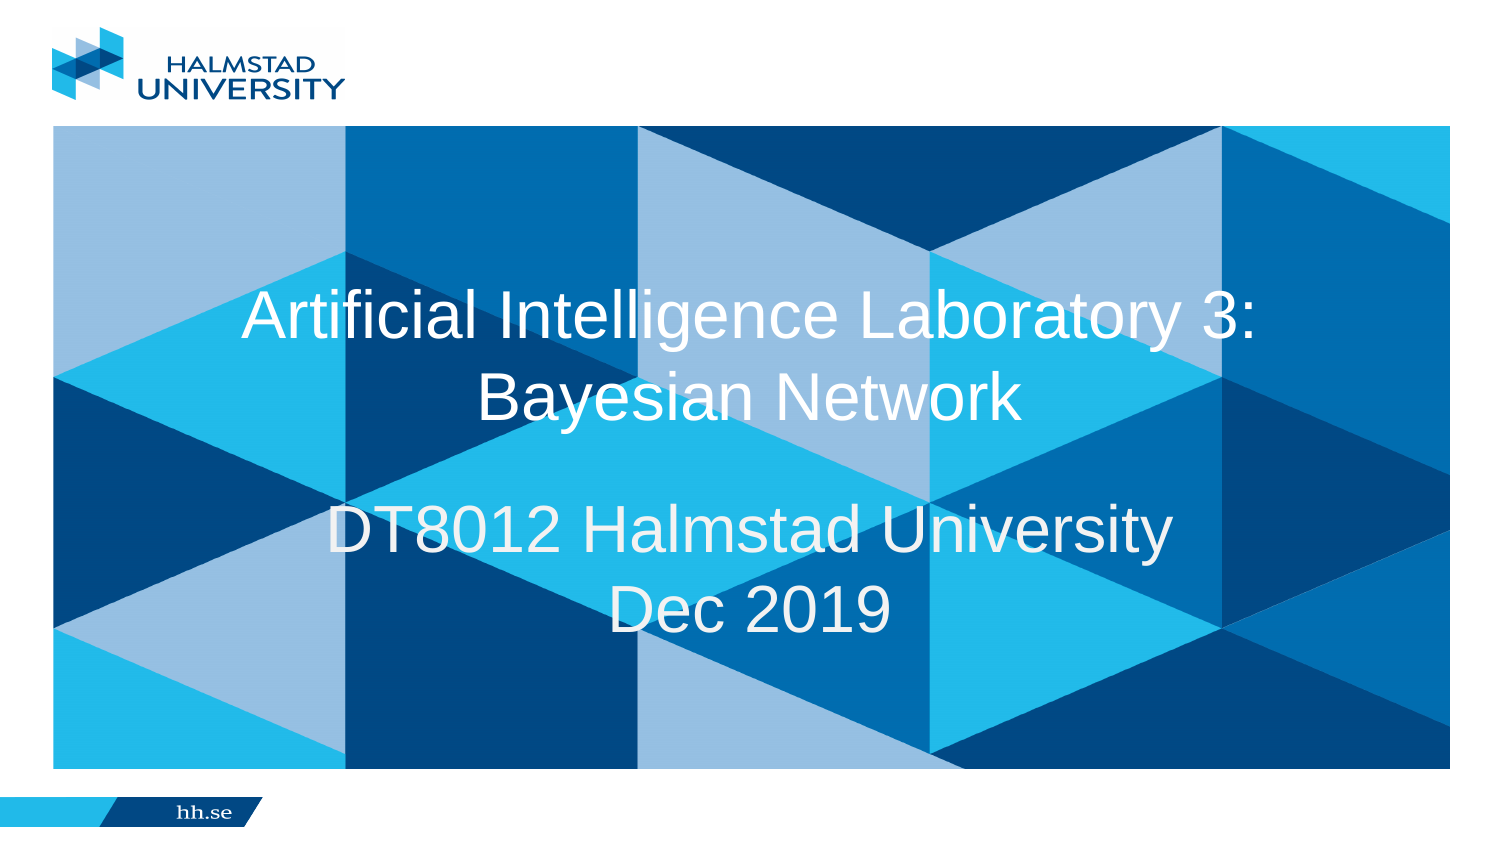

# Artificial Intelligence Laboratory 3: Bayesian Network
DT8012 Halmstad University
Dec 2019